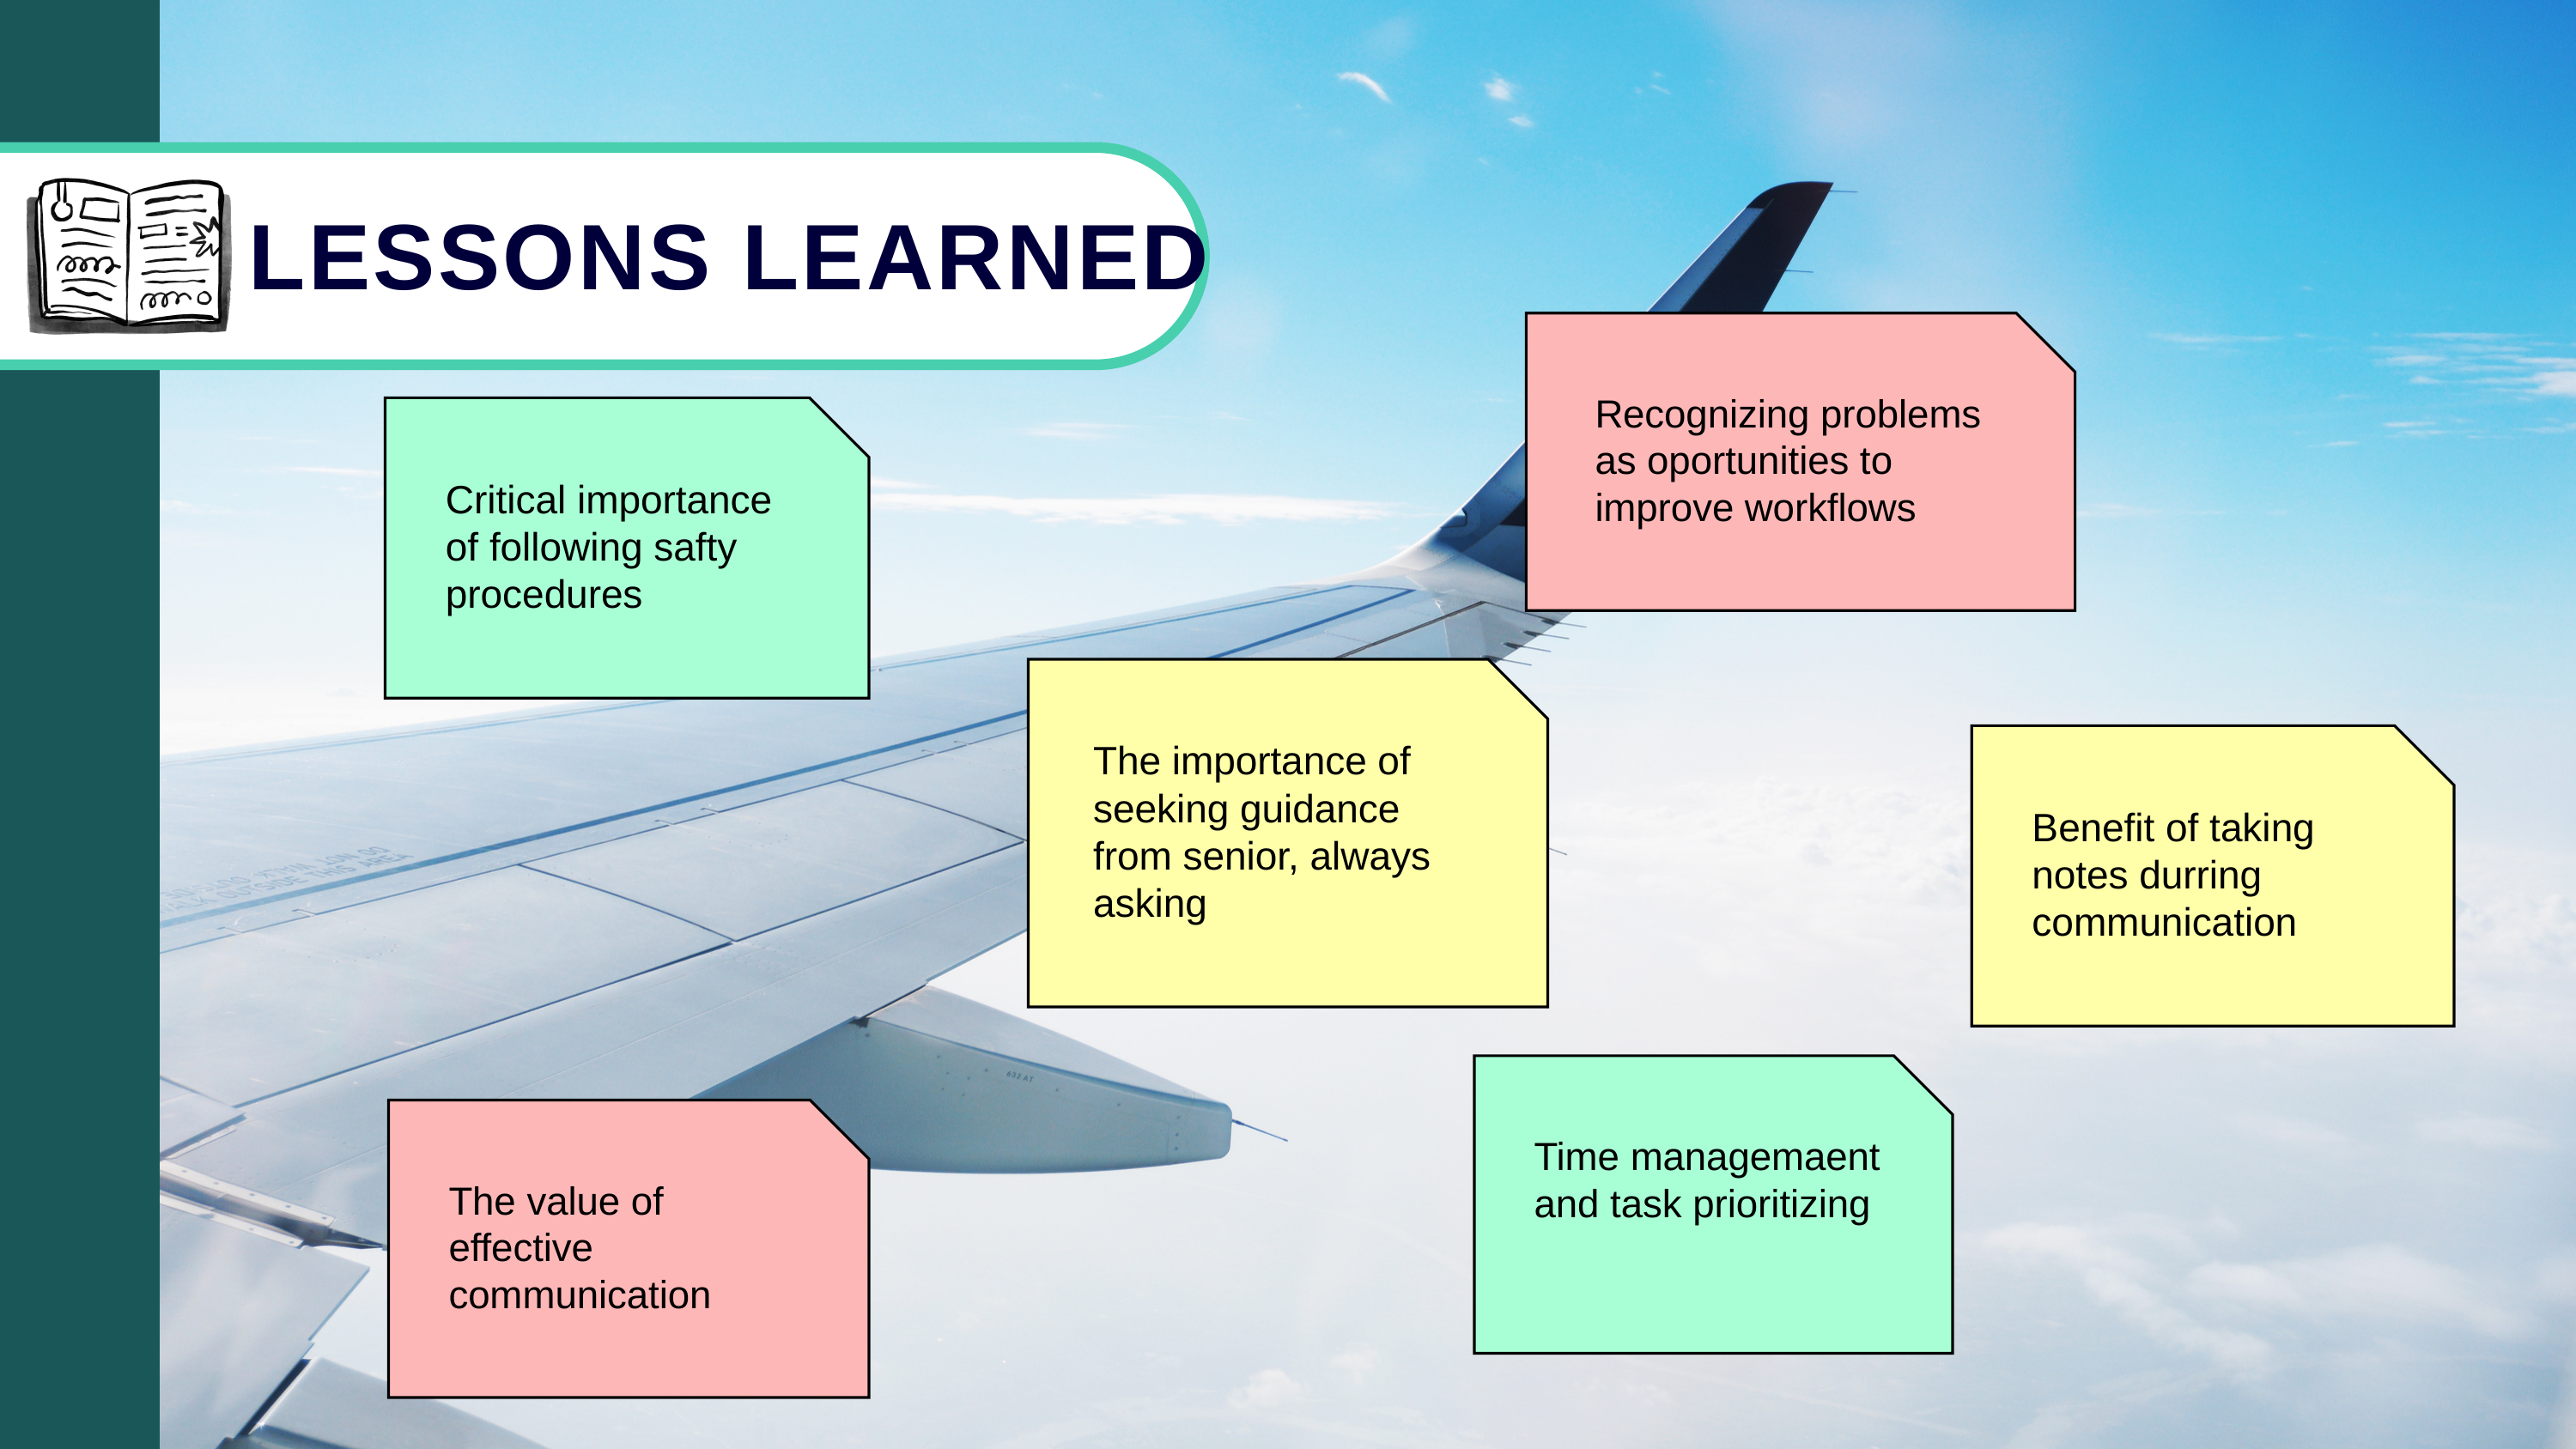

LESSONS LEARNED

Recognizing problems as oportunities to improve workflows

Critical importance of following safty procedures

The importance of seeking guidance from senior, always asking

Benefit of taking notes durring communication

Time managemaent and task prioritizing

The value of effective communication